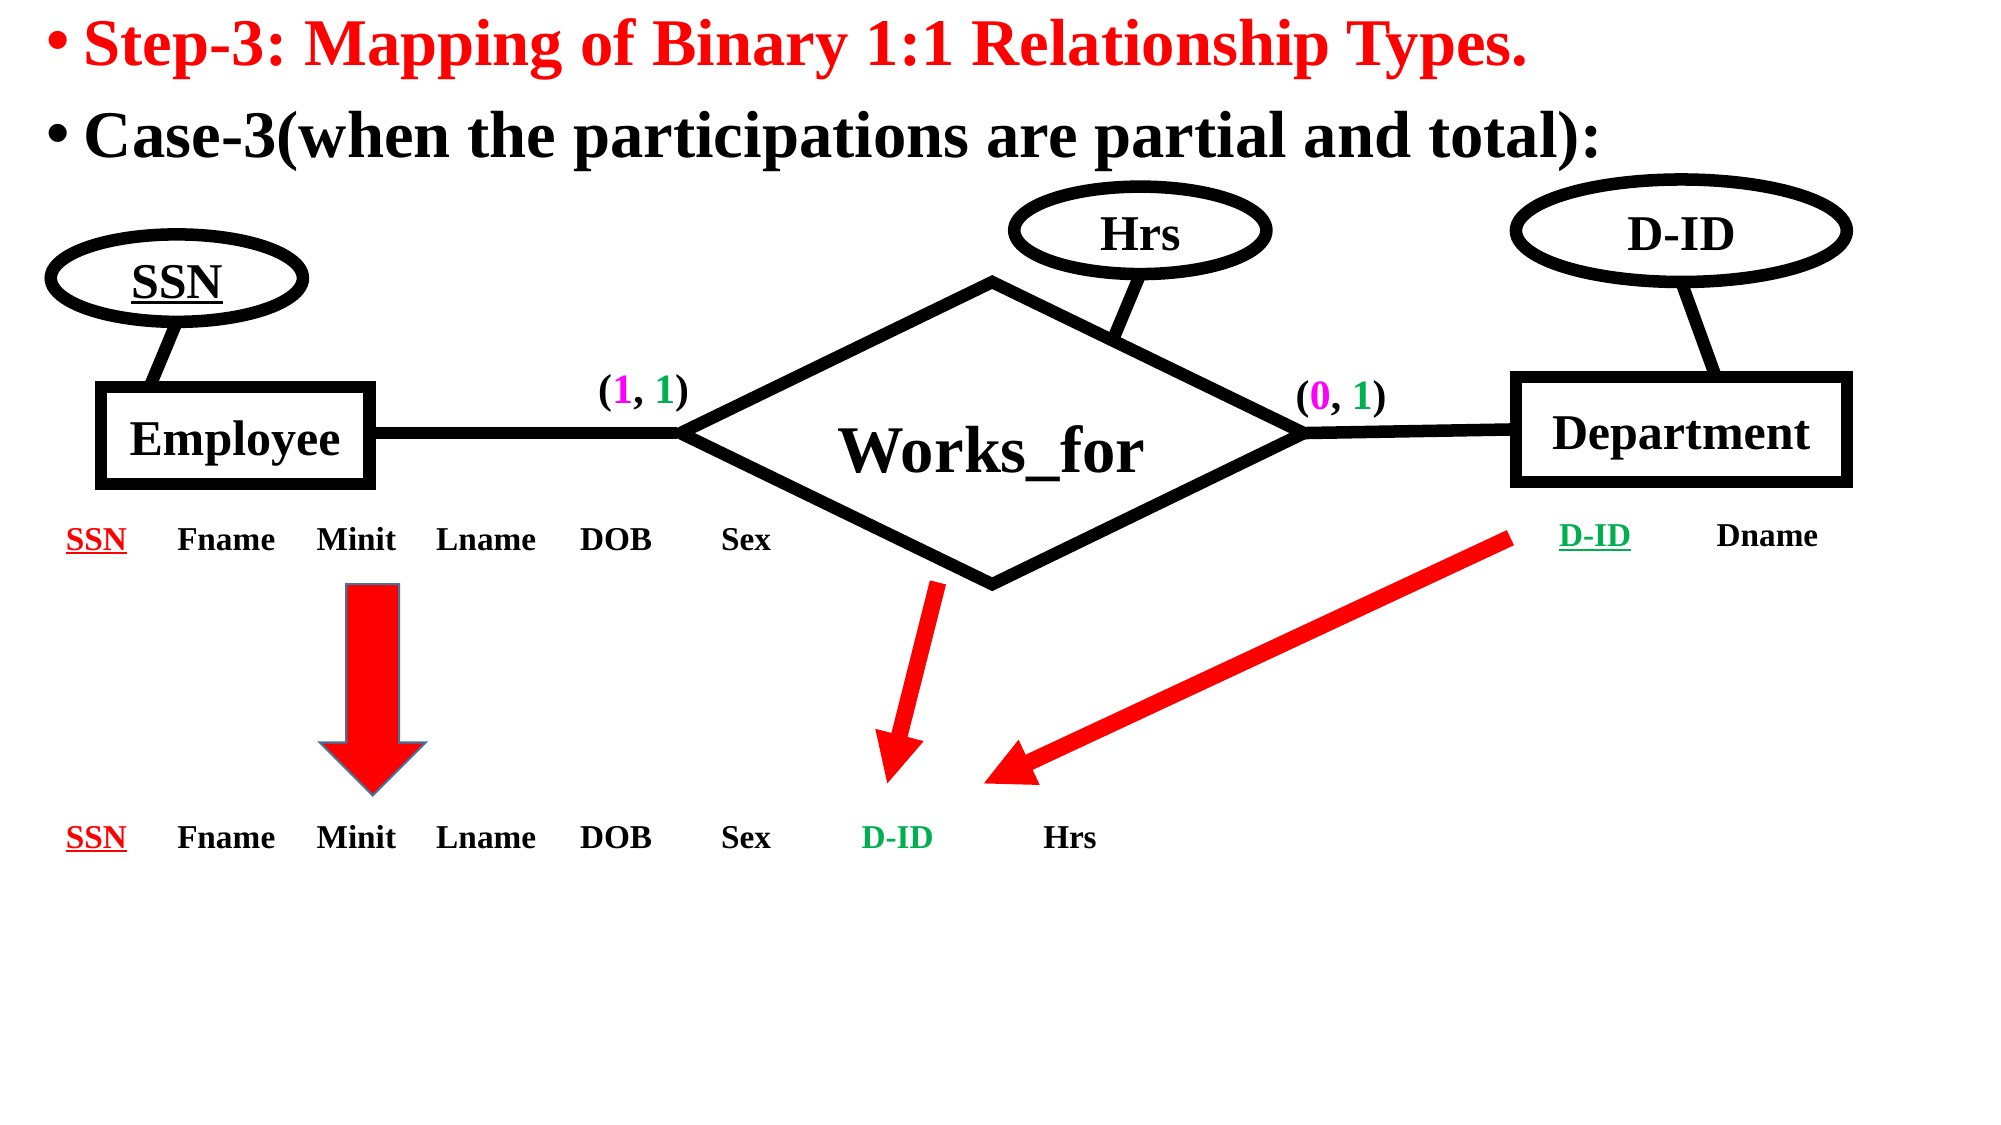

Step-3: Mapping of Binary 1:1 Relationship Types.
Case-3(when the participations are partial and total):

D-ID
Department
SSN
Employee

Works_for
(1, 1)
(0, 1)
Hrs
| D-ID | Dname |
| --- | --- |
| SSN | Fname | Minit | Lname | DOB | Sex |
| --- | --- | --- | --- | --- | --- |

| SSN | Fname | Minit | Lname | DOB | Sex |
| --- | --- | --- | --- | --- | --- |
| D-ID | Hrs |
| --- | --- |